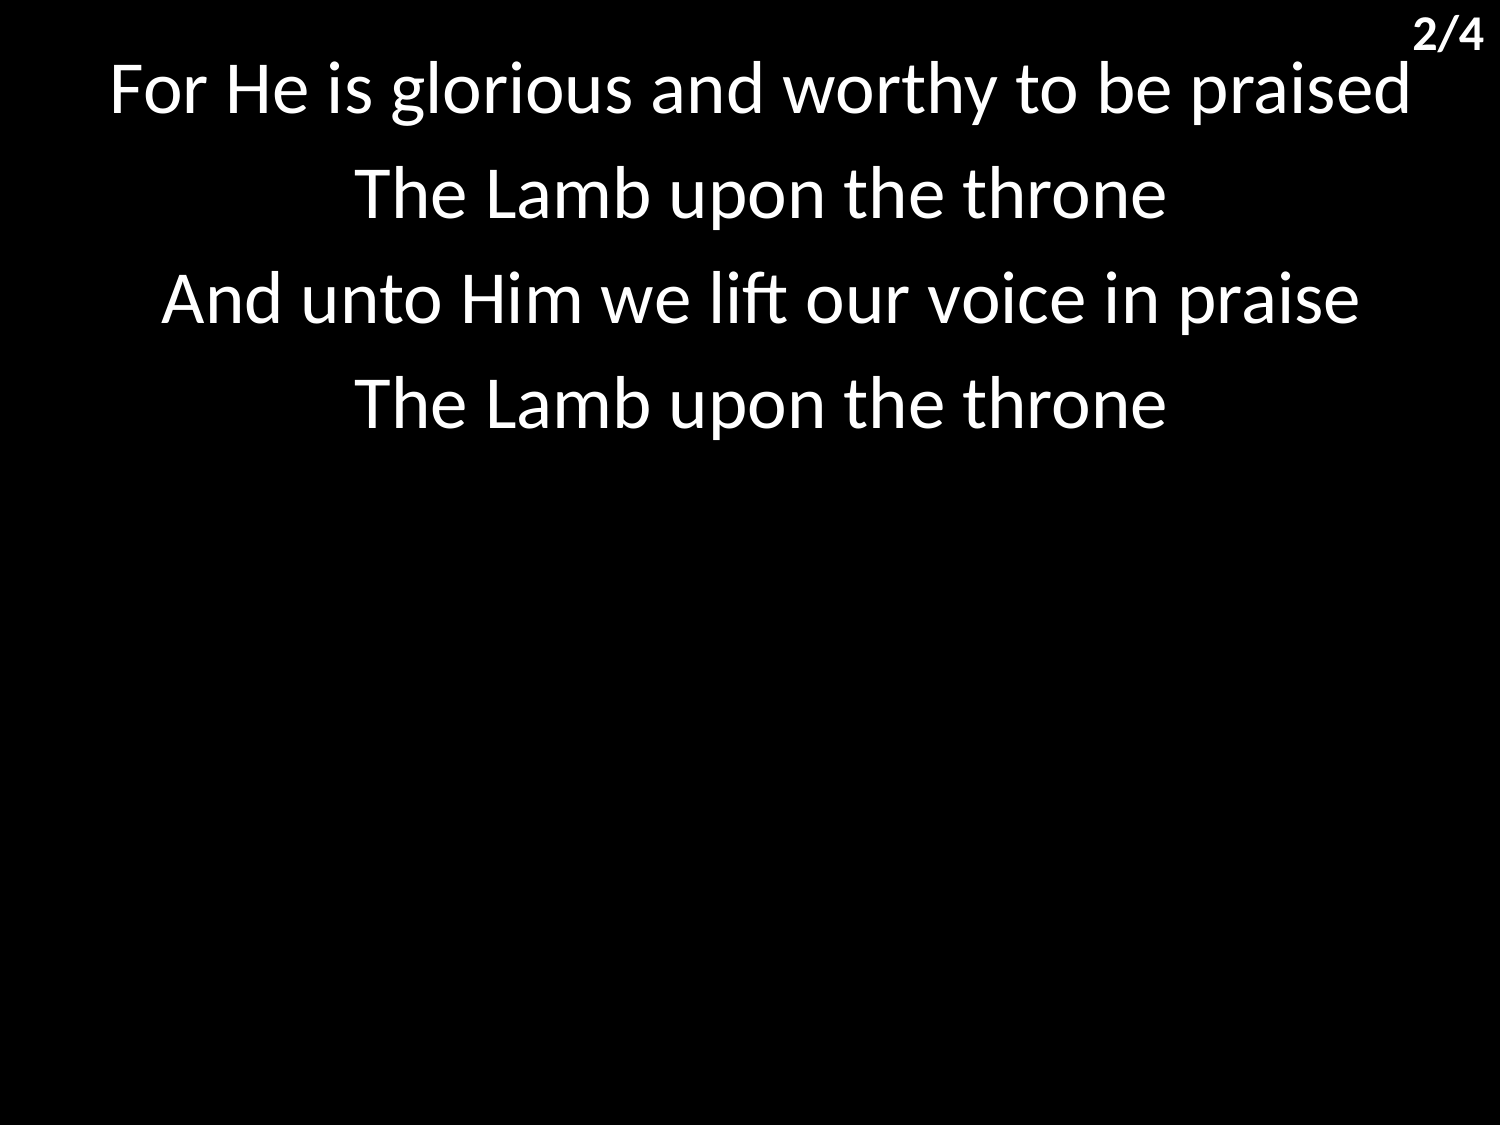

2/4
For He is glorious and worthy to be praised
The Lamb upon the throne
And unto Him we lift our voice in praise
The Lamb upon the throne